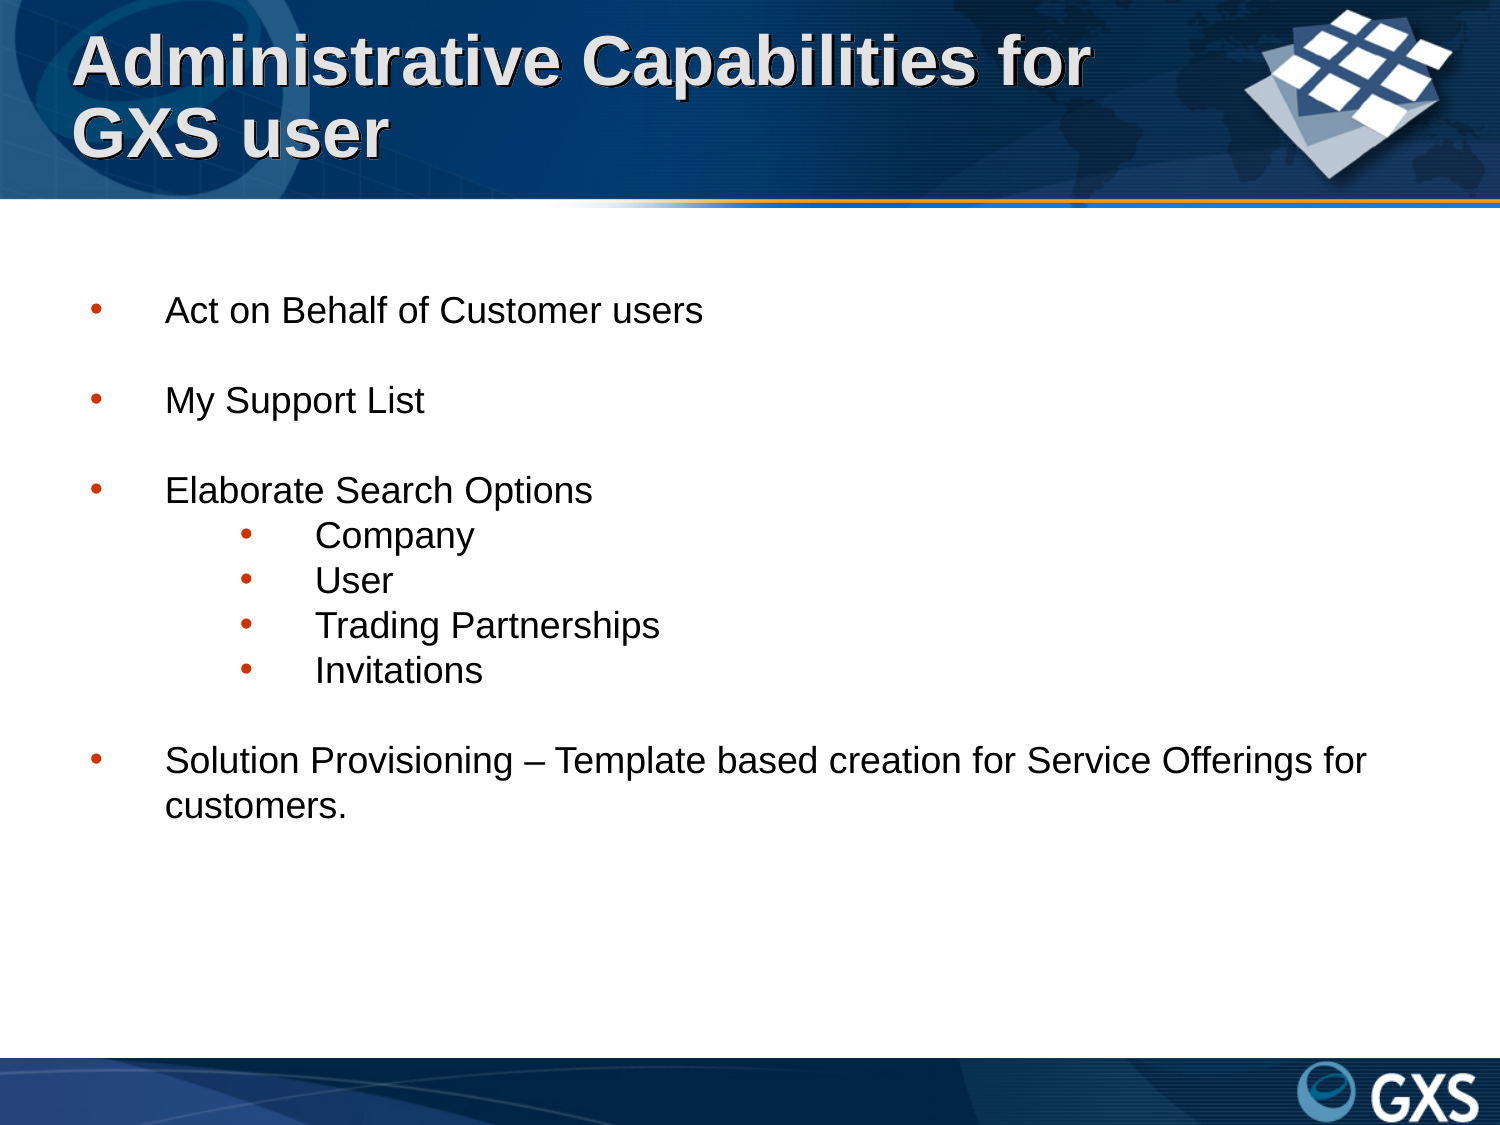

# Administrative Capabilities for GXS user

Act on Behalf of Customer users

My Support List

Elaborate Search Options
Company
User
Trading Partnerships
Invitations

Solution Provisioning – Template based creation for Service Offerings for customers.